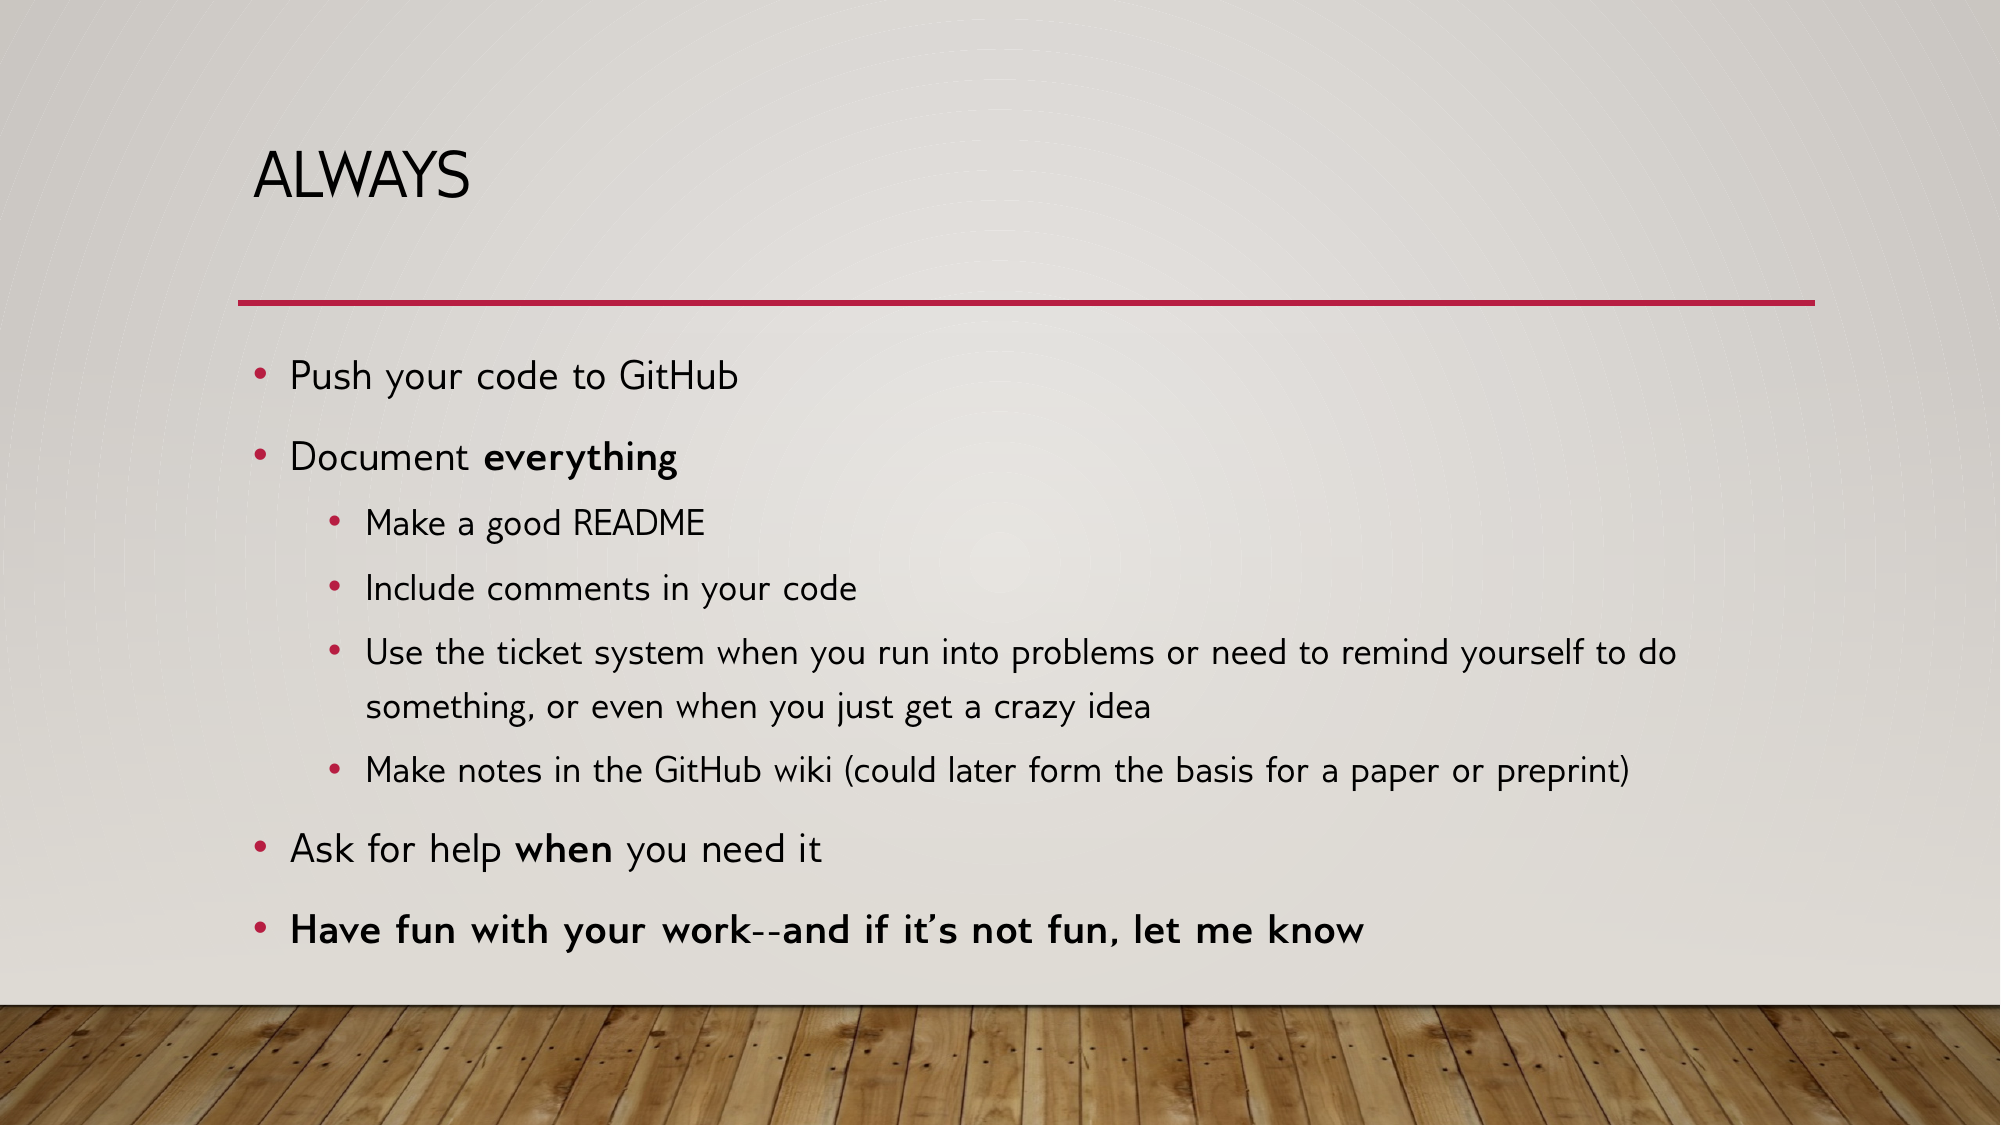

# Always
Push your code to GitHub
Document everything
Make a good README
Include comments in your code
Use the ticket system when you run into problems or need to remind yourself to do something, or even when you just get a crazy idea
Make notes in the GitHub wiki (could later form the basis for a paper or preprint)
Ask for help when you need it
Have fun with your work--and if it’s not fun, let me know